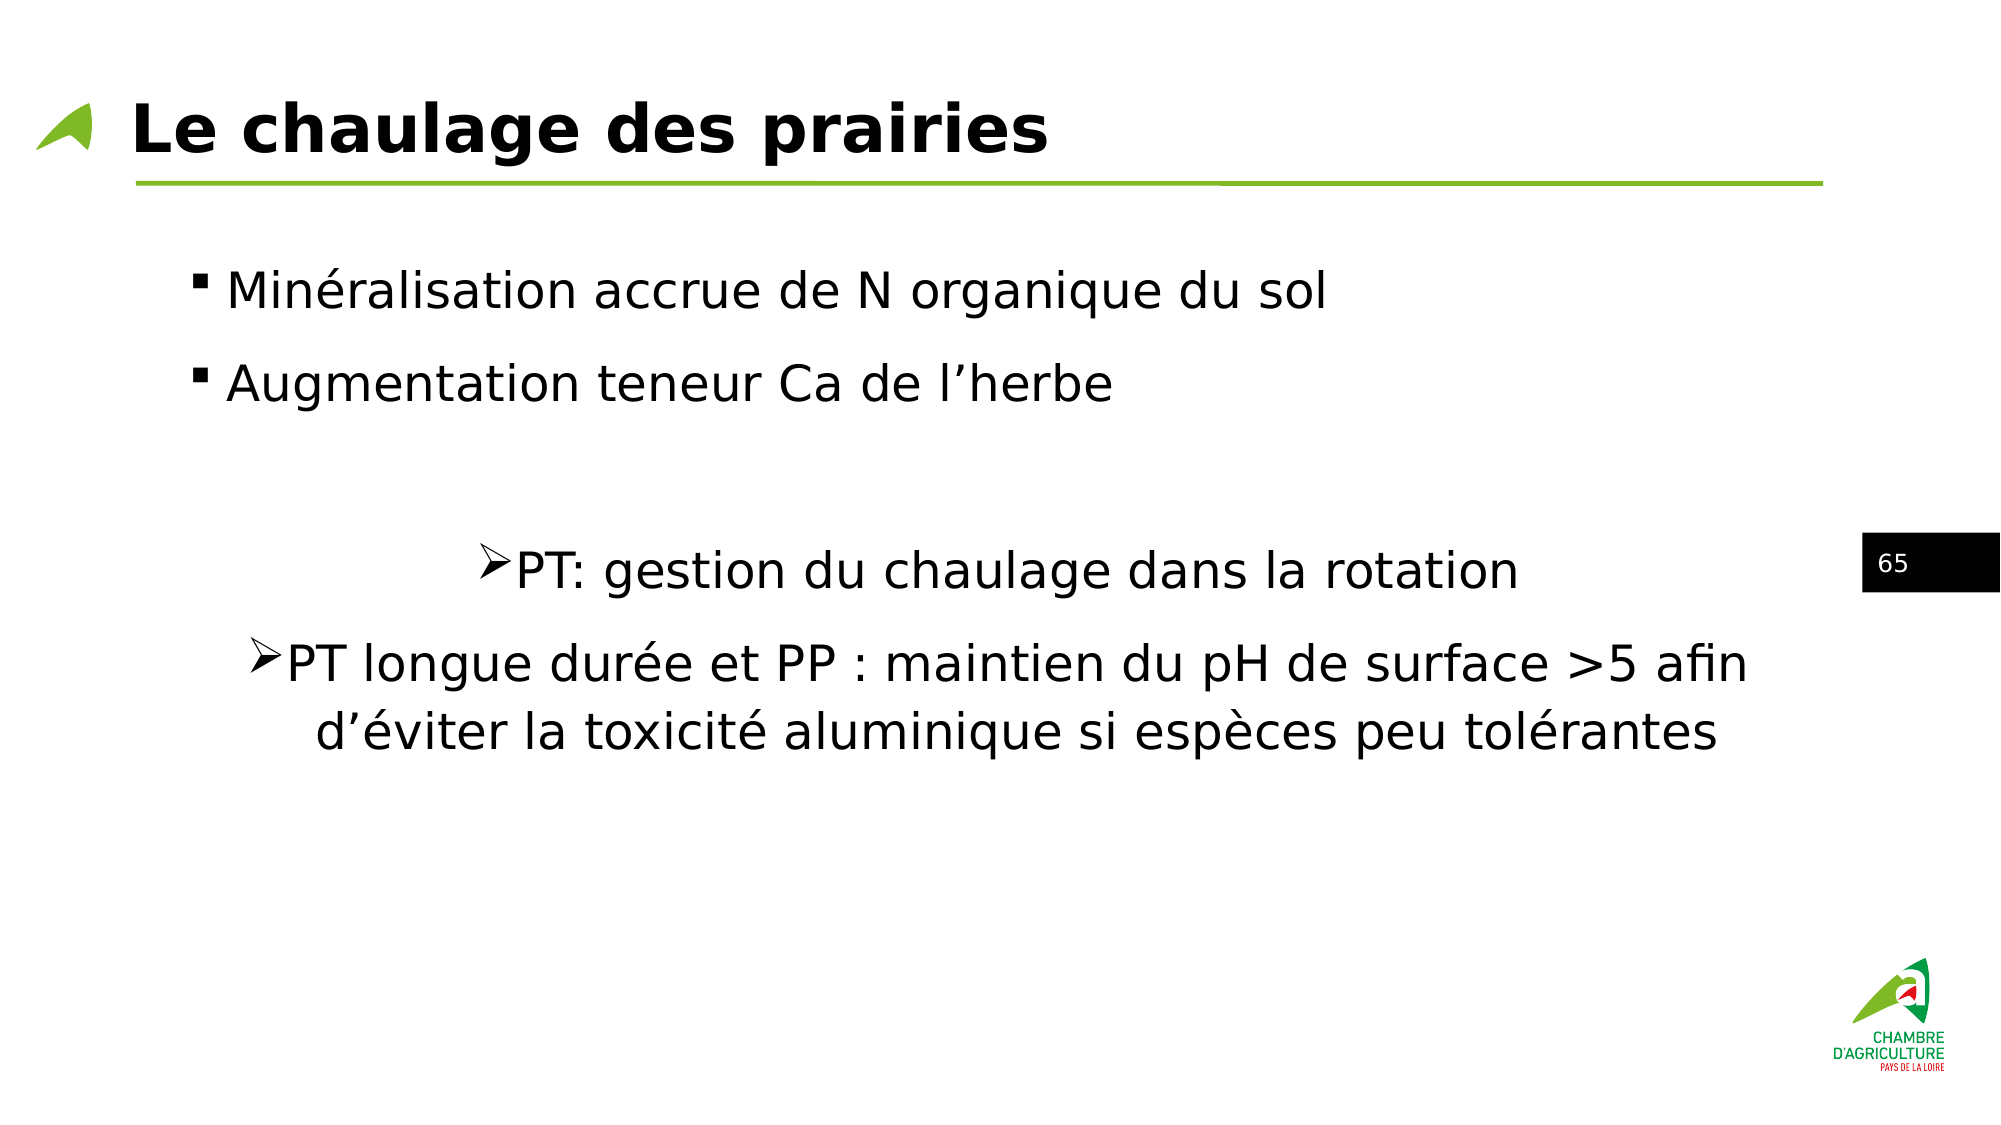

Le chaulage des prairies
Minéralisation accrue de N organique du sol
Augmentation teneur Ca de l’herbe

PT: gestion du chaulage dans la rotation
PT longue durée et PP : maintien du pH de surface >5 afin d’éviter la toxicité aluminique si espèces peu tolérantes
65